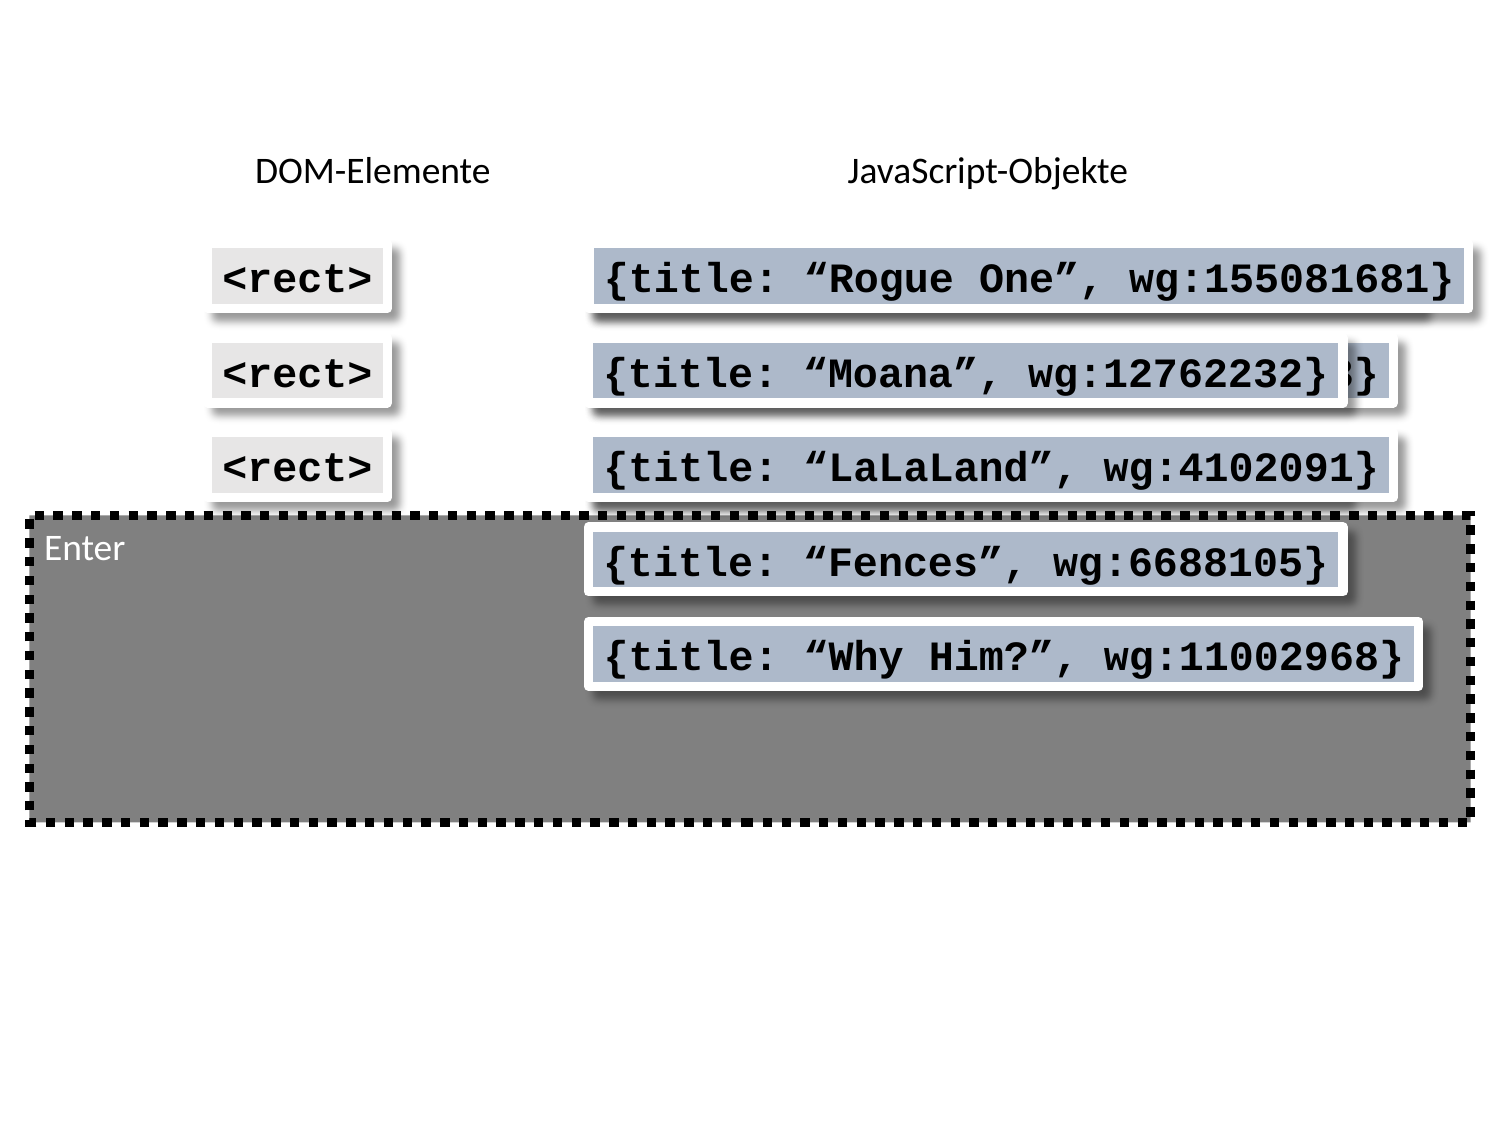

DOM-Elemente
JavaScript-Objekte
<rect>
{name: “FOMA”, x: 12.2, y:889.1}
{title: “Rogue One”, wg:155081681}
<rect>
{name: “AUSW”, x: 112.2, y:9.3}
{title: “Moana”, wg:12762232}
<rect>
{name: “BUHA”, x: 43, y:91.7}
{title: “LaLaLand”, wg:4102091}
Enter
{title: “Fences”, wg:6688105}
{title: “Why Him?”, wg:11002968}